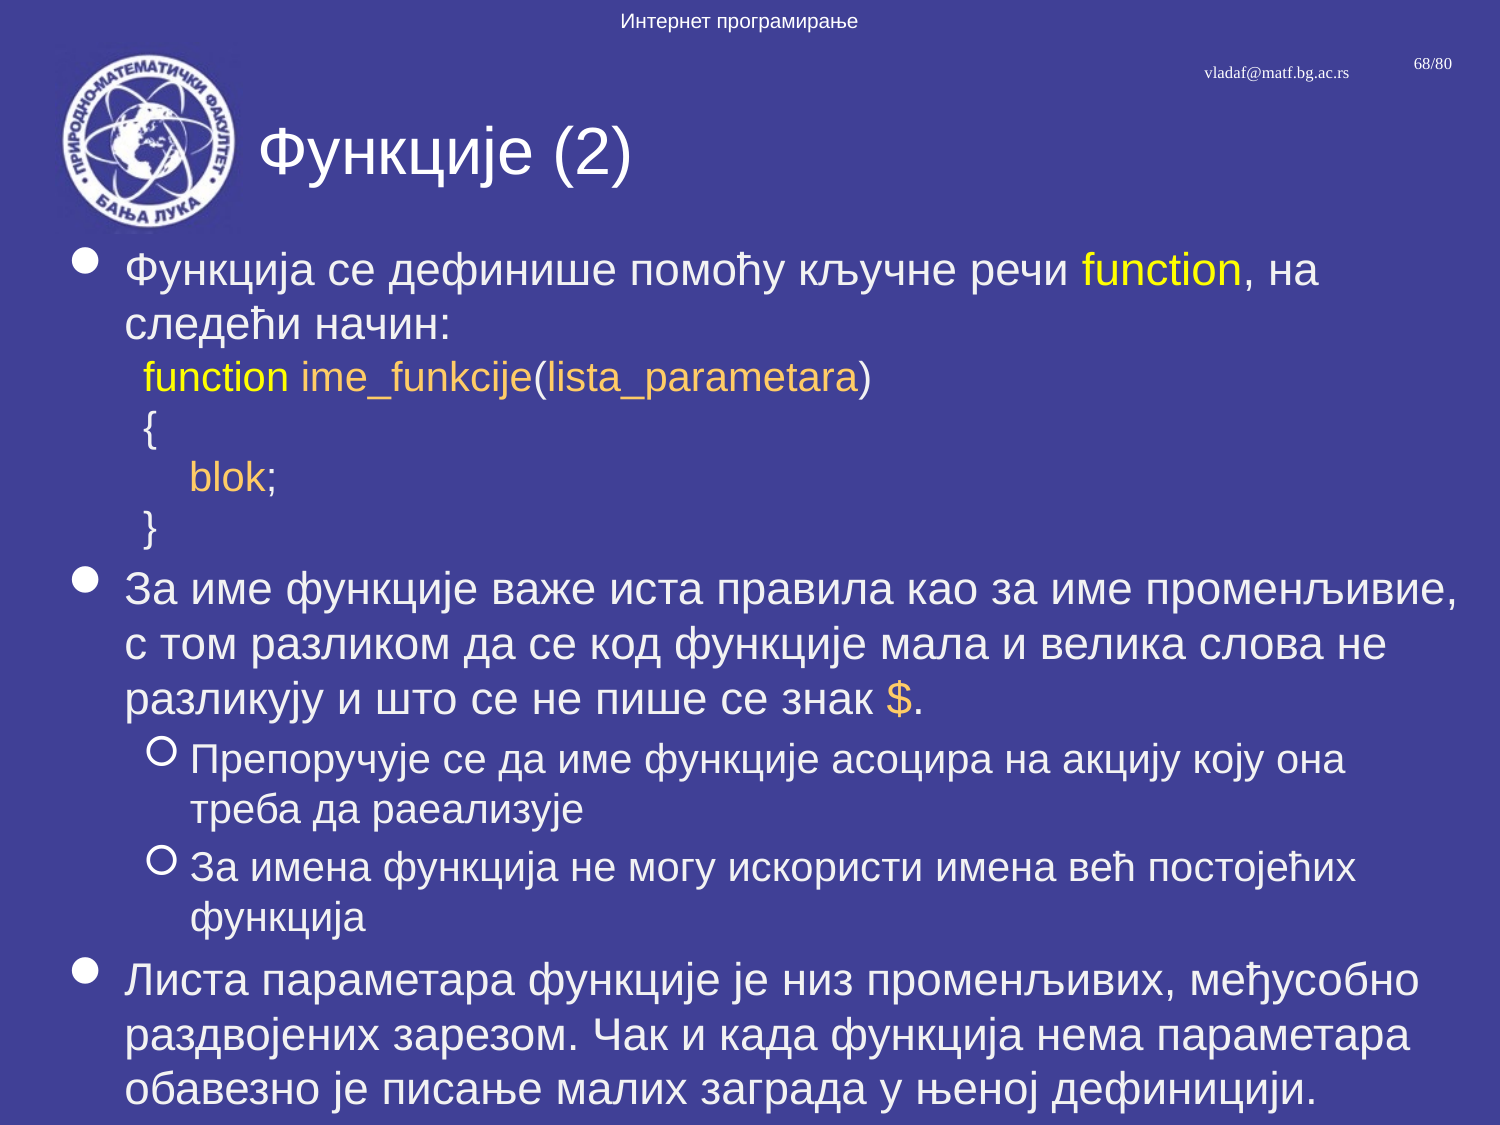

# Функције (2)
Функција се дефинише помоћу кључне речи function, на следећи начин:
function ime_funkcije(lista_parametara)
{
    blok;
}
За име функције важе иста правила као за име променљивие, с том разликом да се код функције мала и велика слова не разликују и што се не пише се знак $.
Препоручује се да име функције асоцира на акцију коју она треба да раеализује
За имена функција не могу искористи имена већ постојећих функција
Листа параметара функције је низ променљивих, међусобно раздвојених зарезом. Чак и када функција нема параметара обавезно је писање малих заграда у њеној дефиницији.